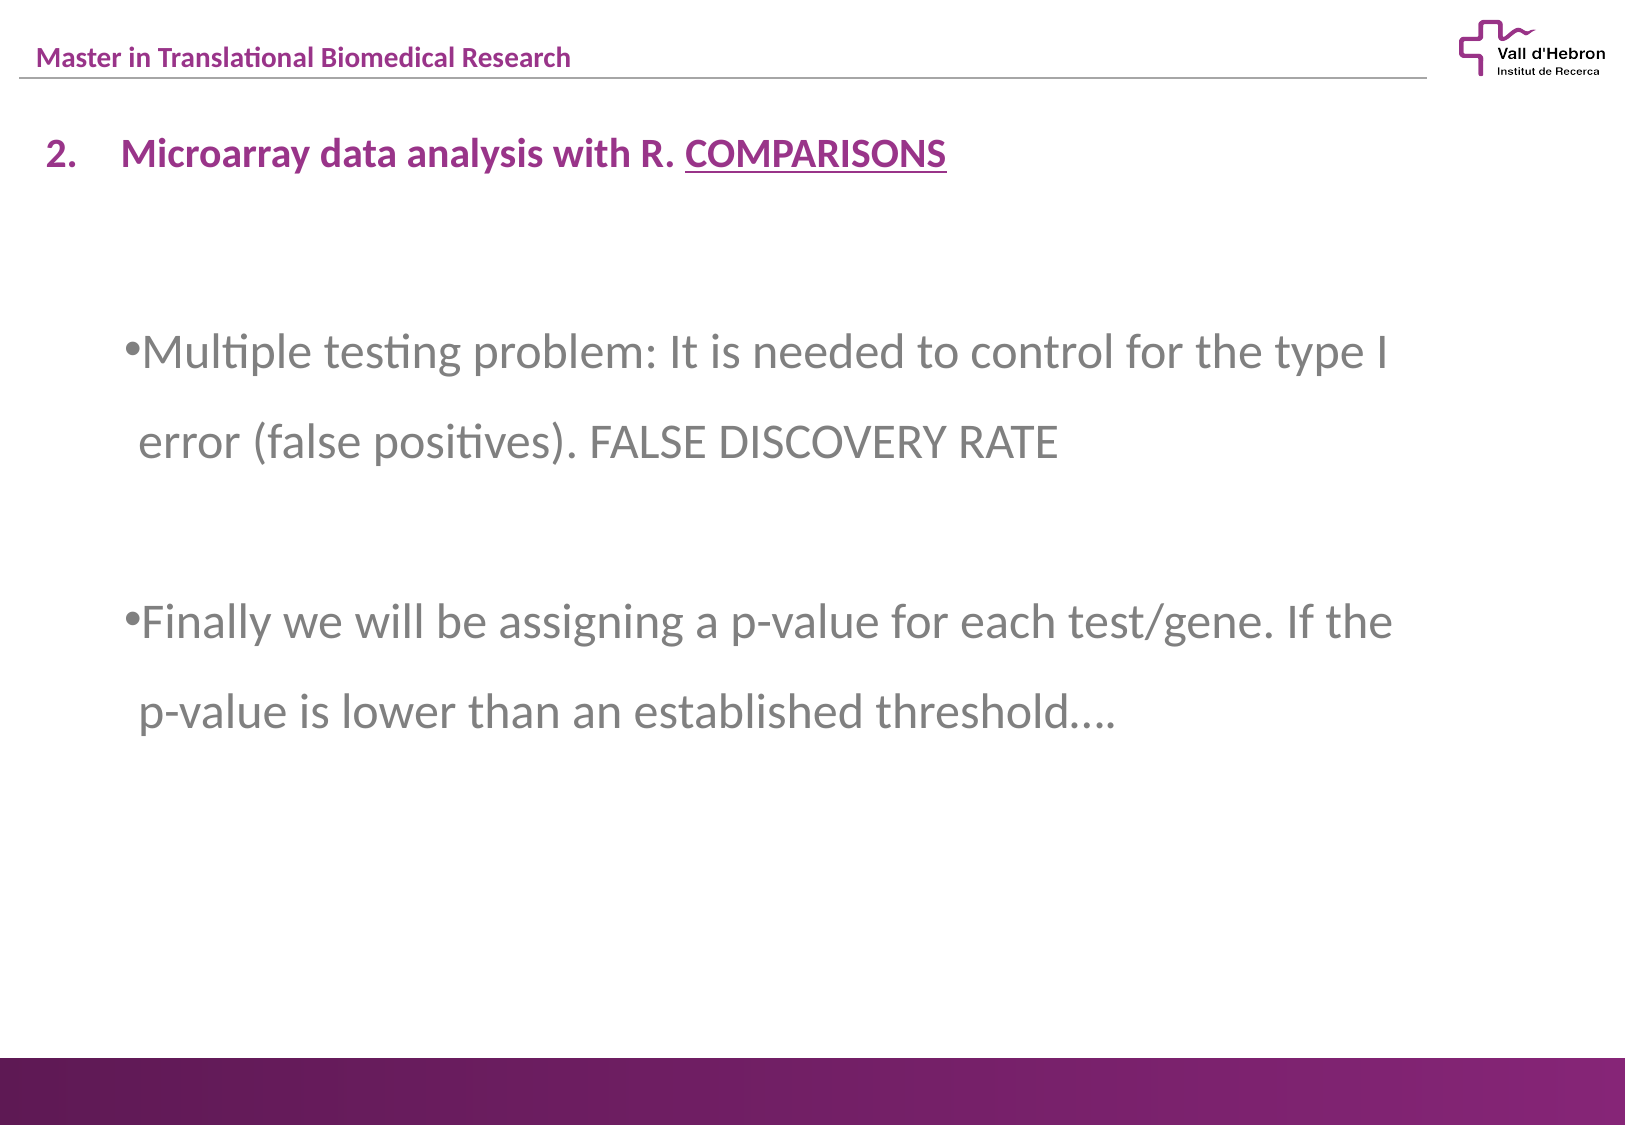

Microarray data analysis with R. COMPARISONS
Multiple testing problem: It is needed to control for the type I error (false positives). FALSE DISCOVERY RATE

Finally we will be assigning a p-value for each test/gene. If the p-value is lower than an established threshold….